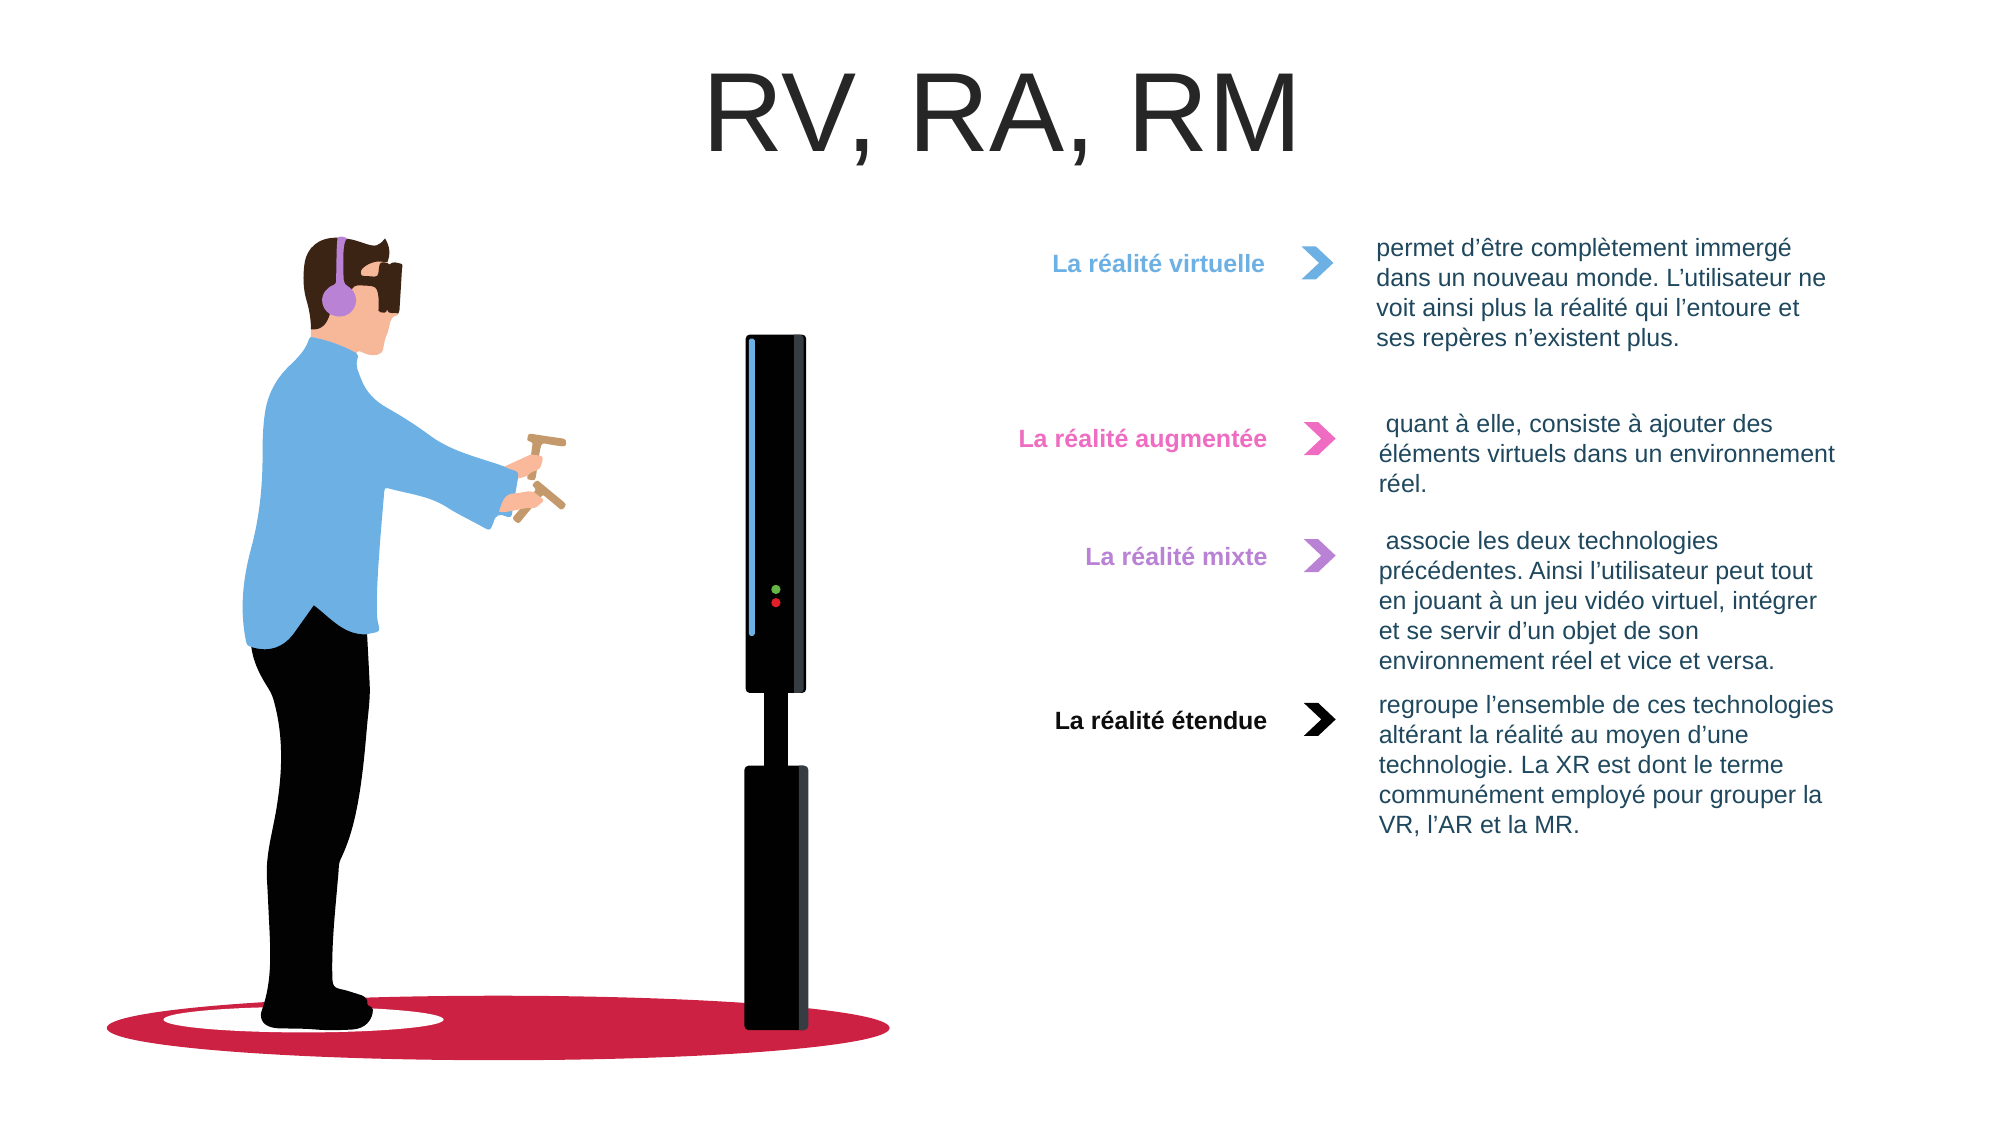

RV, RA, RM
permet d’être complètement immergé dans un nouveau monde. L’utilisateur ne voit ainsi plus la réalité qui l’entoure et ses repères n’existent plus.
La réalité virtuelle

 quant à elle, consiste à ajouter des éléments virtuels dans un environnement réel.
La réalité augmentée

 associe les deux technologies précédentes. Ainsi l’utilisateur peut tout en jouant à un jeu vidéo virtuel, intégrer et se servir d’un objet de son environnement réel et vice et versa.
La réalité mixte

regroupe l’ensemble de ces technologies altérant la réalité au moyen d’une technologie. La XR est dont le terme communément employé pour grouper la VR, l’AR et la MR.
La réalité étendue